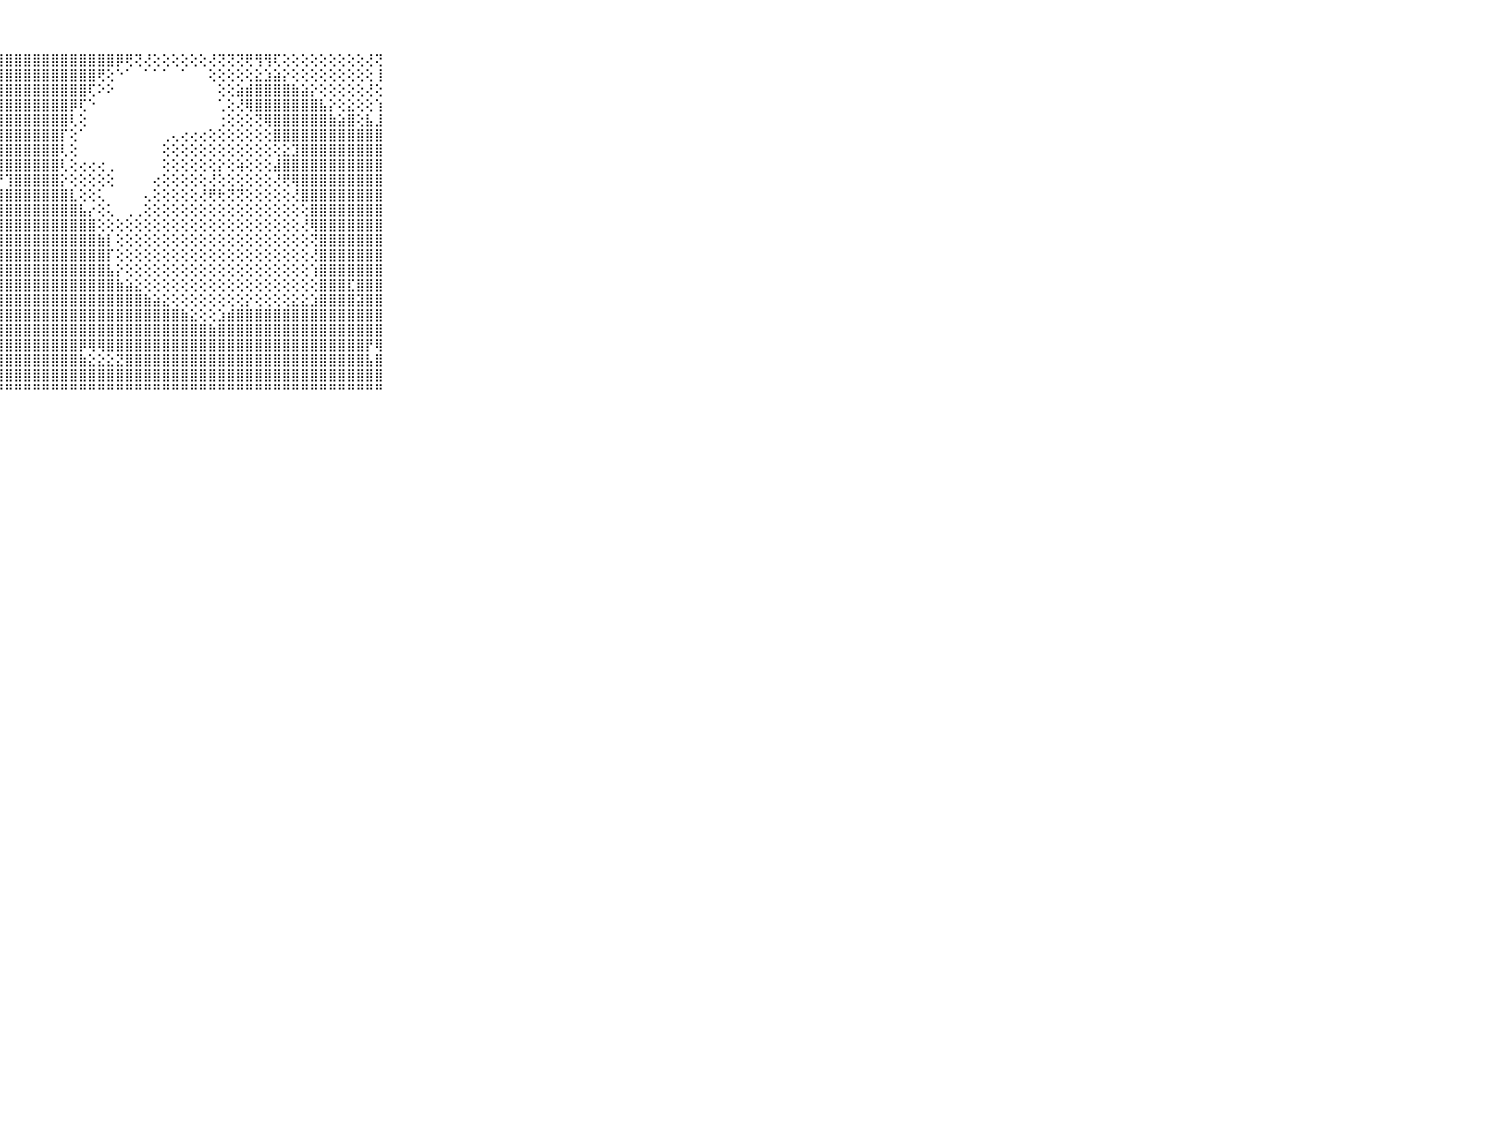

⠀⠀⠀⠀⠀⠀⠀⠀⠀⠀⠀⣿⣿⣿⣿⣿⣿⣿⣿⣿⣿⣿⣿⣿⣿⣿⣿⣿⣿⣿⣿⣿⣿⣿⣿⣿⣿⣿⣿⣿⡿⢟⢝⢜⢕⢕⢕⢕⢕⢕⢜⢝⢝⢝⢟⢻⢻⢏⢕⢕⢕⢕⢕⢕⢕⢕⢕⢜⢝⠀⠀⠀⠀⠀⠀⠀⠀⠀⠀⠀⠀
⠀⠀⠀⠀⠀⠀⠀⠀⠀⠀⠀⣿⣿⣿⣿⣿⣿⣿⣿⣿⣿⣿⣿⣿⣿⣿⣿⣿⣿⣿⣿⣿⣿⣿⣿⣿⣿⣿⢟⢕⠑⠁⠀⠁⠁⠁⠀⠁⠀⠀⢕⢕⢕⢕⢕⣕⣱⣵⡕⢕⢕⢕⢕⢕⢕⢕⢕⢕⢸⠀⠀⠀⠀⠀⠀⠀⠀⠀⠀⠀⠀
⠀⠀⠀⠀⠀⠀⠀⠀⠀⠀⠀⣿⣿⣿⣿⢿⢿⢿⢿⢿⢿⣿⣿⣿⣿⣿⣿⣿⣿⣿⣿⣿⣿⣿⣿⣿⣿⢏⠕⠕⠀⠀⠀⠀⠀⠀⠀⠀⠀⠀⠀⢕⢕⣵⣾⣿⣿⣿⣿⣷⣵⡕⢕⢕⢕⢕⢕⢜⢕⠀⠀⠀⠀⠀⠀⠀⠀⠀⠀⠀⠀
⠀⠀⠀⠀⠀⠀⠀⠀⠀⠀⠀⣿⣿⣿⣿⣿⣿⣿⣿⣿⣿⣿⣿⣿⣿⣿⣿⣿⣿⣿⣿⣿⣿⣿⣿⡿⢏⠑⠀⠀⠀⠀⠀⠀⠀⠀⠀⠀⠀⠀⠀⢁⢕⢜⢿⣿⣿⣿⣿⣿⣿⣿⣧⡕⢕⣕⢕⢕⢱⠀⠀⠀⠀⠀⠀⠀⠀⠀⠀⠀⠀
⠀⠀⠀⠀⠀⠀⠀⠀⠀⠀⠀⣿⣿⢯⢟⣸⣿⡿⢇⣜⣿⣿⣿⣿⣿⣿⣿⣿⣿⣿⣿⣿⣿⣿⣿⢇⢕⠀⠀⠀⠀⠀⠀⠀⠀⠀⠀⠀⠀⠀⠀⢐⢕⢕⢕⢝⢿⣿⣿⣿⣿⣿⣿⣷⣵⣿⢕⣧⣸⠀⠀⠀⠀⠀⠀⠀⠀⠀⠀⠀⠀
⠀⠀⠀⠀⠀⠀⠀⠀⠀⠀⠀⣿⣿⢕⣜⣕⢝⢕⢕⢜⣿⣿⣿⣿⣿⣿⣿⣿⣿⣿⣿⣿⣿⣿⡏⢕⠁⠀⠀⠀⠀⠀⠀⠀⠀⢀⢄⢔⢔⢔⢕⢕⢕⢕⢕⢕⢕⣿⣿⣿⣿⣿⣿⣿⣿⣿⣿⣿⣿⠀⠀⠀⠀⠀⠀⠀⠀⠀⠀⠀⠀
⠀⠀⠀⠀⠀⠀⠀⠀⠀⠀⠀⣿⣿⣜⣜⢜⣗⡕⣱⣜⣿⣿⣿⣿⣿⣿⣿⣿⣿⣿⣿⣿⣿⣿⢇⢕⠀⠀⠀⠀⠀⠀⠀⠀⠀⢕⢕⢕⢕⢕⢕⢕⢕⢕⢕⢕⢕⢕⣕⣹⣿⣿⣿⣿⣿⣿⣿⣿⣿⠀⠀⠀⠀⠀⠀⠀⠀⠀⠀⠀⠀
⠀⠀⠀⠀⠀⠀⠀⠀⠀⠀⠀⣿⣿⢻⣷⣺⣿⣷⢞⢿⣿⣿⣿⣿⣿⣿⣿⣿⣿⣿⣿⣿⣿⣿⢇⢕⢔⢔⢔⢀⠀⠀⠀⠀⠀⢕⢕⢕⢕⢕⢕⡕⢕⢵⢕⢕⢕⣼⣿⣿⣿⣿⣿⣿⣿⣿⣿⣿⣿⠀⠀⠀⠀⠀⠀⠀⠀⠀⠀⠀⠀
⠀⠀⠀⠀⠀⠀⠀⠀⠀⠀⠀⡝⢟⣹⣿⣿⣿⣷⡾⢷⢾⣿⣿⣿⣿⣿⣿⡟⢹⣿⣿⣿⣿⣿⡕⢕⢕⢕⢕⢕⠀⠀⠀⠀⢔⢕⢕⢕⢕⢕⢜⢕⢕⢕⢕⢕⢕⢜⢟⢿⣿⣿⣿⣿⣿⣿⣿⣿⣿⠀⠀⠀⠀⠀⠀⠀⠀⠀⠀⠀⠀
⠀⠀⠀⠀⠀⠀⠀⠀⠀⠀⠀⣵⣷⣿⣟⢕⣾⣕⣕⣱⣿⣿⣿⣿⣿⣿⣿⣿⣿⣿⣿⣿⣿⣿⣿⣇⢕⢕⢅⠀⠀⠀⠀⢄⢕⢕⢕⢕⢕⢜⢟⢗⢝⢝⢕⢕⢕⢕⢕⢜⣿⣿⣿⣿⣿⣿⣿⣿⣿⠀⠀⠀⠀⠀⠀⠀⠀⠀⠀⠀⠀
⠀⠀⠀⠀⠀⠀⠀⠀⠀⠀⠀⣿⣿⣿⣿⣿⣿⣿⣿⣾⣿⣿⣿⣿⣿⣿⣿⣿⣿⣿⣿⣿⣿⣿⣿⣿⣧⡔⢕⢅⠀⢀⢀⢕⢕⢕⢕⢕⢕⢕⢕⢕⢕⢕⢕⢕⢕⢕⢕⢕⢕⣿⣿⣿⣿⣿⣿⣿⣿⠀⠀⠀⠀⠀⠀⠀⠀⠀⠀⠀⠀
⠀⠀⠀⠀⠀⠀⠀⠀⠀⠀⠀⣿⣿⣿⣿⣿⣿⣿⣿⣿⣿⣿⣿⣿⣿⣿⣿⣿⣿⣿⣿⣿⣿⣿⣿⣿⣿⣿⢕⢕⢕⢕⢕⢕⢕⢕⢕⢕⢕⢕⢕⢕⢕⢕⢕⢕⢕⢕⢕⢕⢜⢿⣿⣿⣿⣿⣿⣿⣿⠀⠀⠀⠀⠀⠀⠀⠀⠀⠀⠀⠀
⠀⠀⠀⠀⠀⠀⠀⠀⠀⠀⠀⣿⣿⣿⣿⣿⣿⣿⣿⣿⣿⣿⣿⣿⣿⣿⣿⣿⣿⣿⣿⣿⣿⣿⣿⣿⣿⣿⣷⡇⢕⢕⢕⢕⢕⢕⢕⢕⢕⢕⢕⢕⢕⢕⢕⢕⢕⢕⢕⢕⢕⢝⣿⣿⣿⣿⣿⣿⣿⠀⠀⠀⠀⠀⠀⠀⠀⠀⠀⠀⠀
⠀⠀⠀⠀⠀⠀⠀⠀⠀⠀⠀⣿⣿⣿⣿⣿⣿⣿⣿⣿⣿⣿⣿⣿⣿⣿⣿⣿⣿⣿⣿⣿⣿⣿⣿⣿⣿⣿⣿⡏⢕⢕⢕⢕⢕⢕⢕⢕⢕⢕⢕⢕⢕⢕⢕⢕⢕⢕⢕⢕⢕⢜⣿⣿⣿⣿⣿⣿⣿⠀⠀⠀⠀⠀⠀⠀⠀⠀⠀⠀⠀
⠀⠀⠀⠀⠀⠀⠀⠀⠀⠀⠀⣿⣿⣿⣿⣿⣿⣿⣿⣿⣿⣿⣿⣿⣿⣿⣿⣿⣿⣿⣿⣿⣿⣿⣿⣿⣿⣿⣿⣧⡕⢕⢕⢕⢕⢕⢕⢕⢕⢕⢕⢕⢕⢕⢕⢕⢕⢕⢕⢕⢕⢱⣿⣿⣿⣿⣿⣿⣿⠀⠀⠀⠀⠀⠀⠀⠀⠀⠀⠀⠀
⠀⠀⠀⠀⠀⠀⠀⠀⠀⠀⠀⣿⣿⣿⣿⣿⣿⢿⣿⣿⡿⣏⣻⣿⣿⣿⣿⣿⣿⣿⣿⣿⣿⣿⣿⣿⣿⣿⣿⣿⣷⣵⣕⢕⢕⢕⢕⢕⢕⢕⢕⢕⢕⢕⢕⢕⢕⢕⢕⢕⢕⢕⣿⣿⣿⣏⣿⣿⣿⠀⠀⠀⠀⠀⠀⠀⠀⠀⠀⠀⠀
⠀⠀⠀⠀⠀⠀⠀⠀⠀⠀⠀⣿⣿⣿⣾⣿⡟⣾⣿⣿⣿⣿⣿⣿⣿⣿⣿⣿⣿⣿⣿⣿⣿⣿⣿⣿⣿⣿⣿⣿⣿⣿⣿⣷⣵⣕⢕⢕⢕⢕⢕⢕⢕⢕⡕⢕⢕⢕⢕⣕⣕⣱⣿⣿⣿⣿⣽⣿⣿⠀⠀⠀⠀⠀⠀⠀⠀⠀⠀⠀⠀
⠀⠀⠀⠀⠀⠀⠀⠀⠀⠀⠀⣿⣿⣿⣿⣿⣿⣿⣿⣿⣿⣿⣿⣿⣿⣿⣿⣿⣿⣿⣿⣿⣿⣿⣿⣿⣿⣿⣿⣿⣿⣿⣿⣿⣿⣿⣿⣷⣕⢕⢕⣱⣾⣿⣿⣿⣿⣿⣿⣿⣿⣿⣿⣿⣿⣿⣿⣿⣿⠀⠀⠀⠀⠀⠀⠀⠀⠀⠀⠀⠀
⠀⠀⠀⠀⠀⠀⠀⠀⠀⠀⠀⢿⣿⣿⣿⣿⣿⣿⣿⣿⣿⣿⣿⣿⣿⣿⣿⣿⣿⣿⣿⣿⣿⣿⣿⣿⣿⣿⣿⣿⣿⣿⣿⣿⣿⣿⣿⣿⣿⣿⣷⣿⣿⣿⣿⣿⣿⣿⣿⣿⣿⣿⣿⣿⣿⣿⣿⣿⣿⠀⠀⠀⠀⠀⠀⠀⠀⠀⠀⠀⠀
⠀⠀⠀⠀⠀⠀⠀⠀⠀⠀⠀⣿⣿⣿⣿⣿⣿⣿⣿⣿⣿⣿⣿⣿⣿⣿⣿⣿⣿⣿⣿⣿⣿⣿⣿⣿⡿⢿⢿⣿⣿⣿⣿⣿⣿⣿⣿⣿⣿⣿⣿⣿⣿⣿⣿⣿⣿⣿⣿⣿⣿⣿⣿⣿⣿⣿⣿⡟⢿⠀⠀⠀⠀⠀⠀⠀⠀⠀⠀⠀⠀
⠀⠀⠀⠀⠀⠀⠀⠀⠀⠀⠀⣿⣿⣿⣿⣿⣿⣿⣿⣿⣿⣿⣿⣿⣿⣿⣿⣿⣿⣿⣿⣿⣿⣿⣿⣿⣷⣕⣕⣕⣝⣿⣿⣿⣿⣿⣿⣿⣿⣿⣿⣿⣿⣿⣿⣿⣿⣿⣿⣿⣿⣿⣿⣿⣿⣿⣿⣧⣿⠀⠀⠀⠀⠀⠀⠀⠀⠀⠀⠀⠀
⠀⠀⠀⠀⠀⠀⠀⠀⠀⠀⠀⣿⣿⣿⣿⣿⣿⣿⣿⣿⣿⣿⣿⣿⣿⣿⣿⣿⣿⣿⣿⣿⣿⣿⣿⣿⣿⣿⣿⣿⣿⣿⣿⣿⣿⣿⣿⣿⣿⣿⣿⣿⣿⣿⣿⣿⣿⣿⣿⣿⣿⣿⣿⣿⣿⣿⣿⣿⣿⠀⠀⠀⠀⠀⠀⠀⠀⠀⠀⠀⠀
⠀⠀⠀⠀⠀⠀⠀⠀⠀⠀⠀⠛⠛⠛⠛⠛⠛⠛⠛⠛⠛⠛⠛⠛⠛⠛⠛⠛⠛⠛⠛⠛⠛⠛⠛⠛⠛⠛⠛⠛⠛⠛⠛⠛⠛⠛⠛⠛⠛⠛⠛⠛⠛⠛⠛⠛⠛⠛⠛⠛⠛⠛⠛⠛⠛⠛⠛⠛⠛⠀⠀⠀⠀⠀⠀⠀⠀⠀⠀⠀⠀